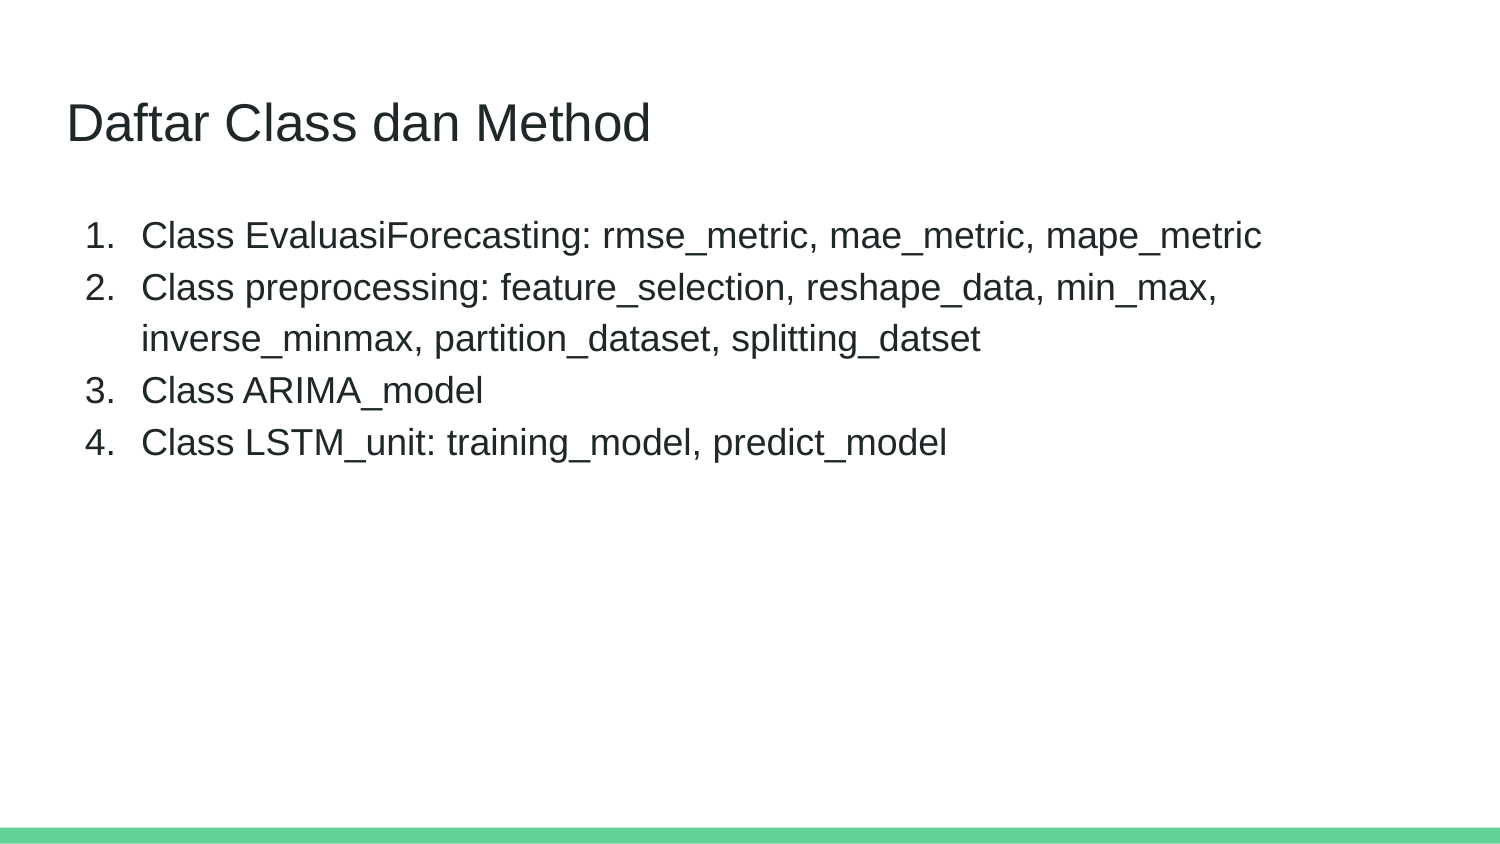

# Daftar Class dan Method
Class EvaluasiForecasting: rmse_metric, mae_metric, mape_metric
Class preprocessing: feature_selection, reshape_data, min_max, inverse_minmax, partition_dataset, splitting_datset
Class ARIMA_model
Class LSTM_unit: training_model, predict_model